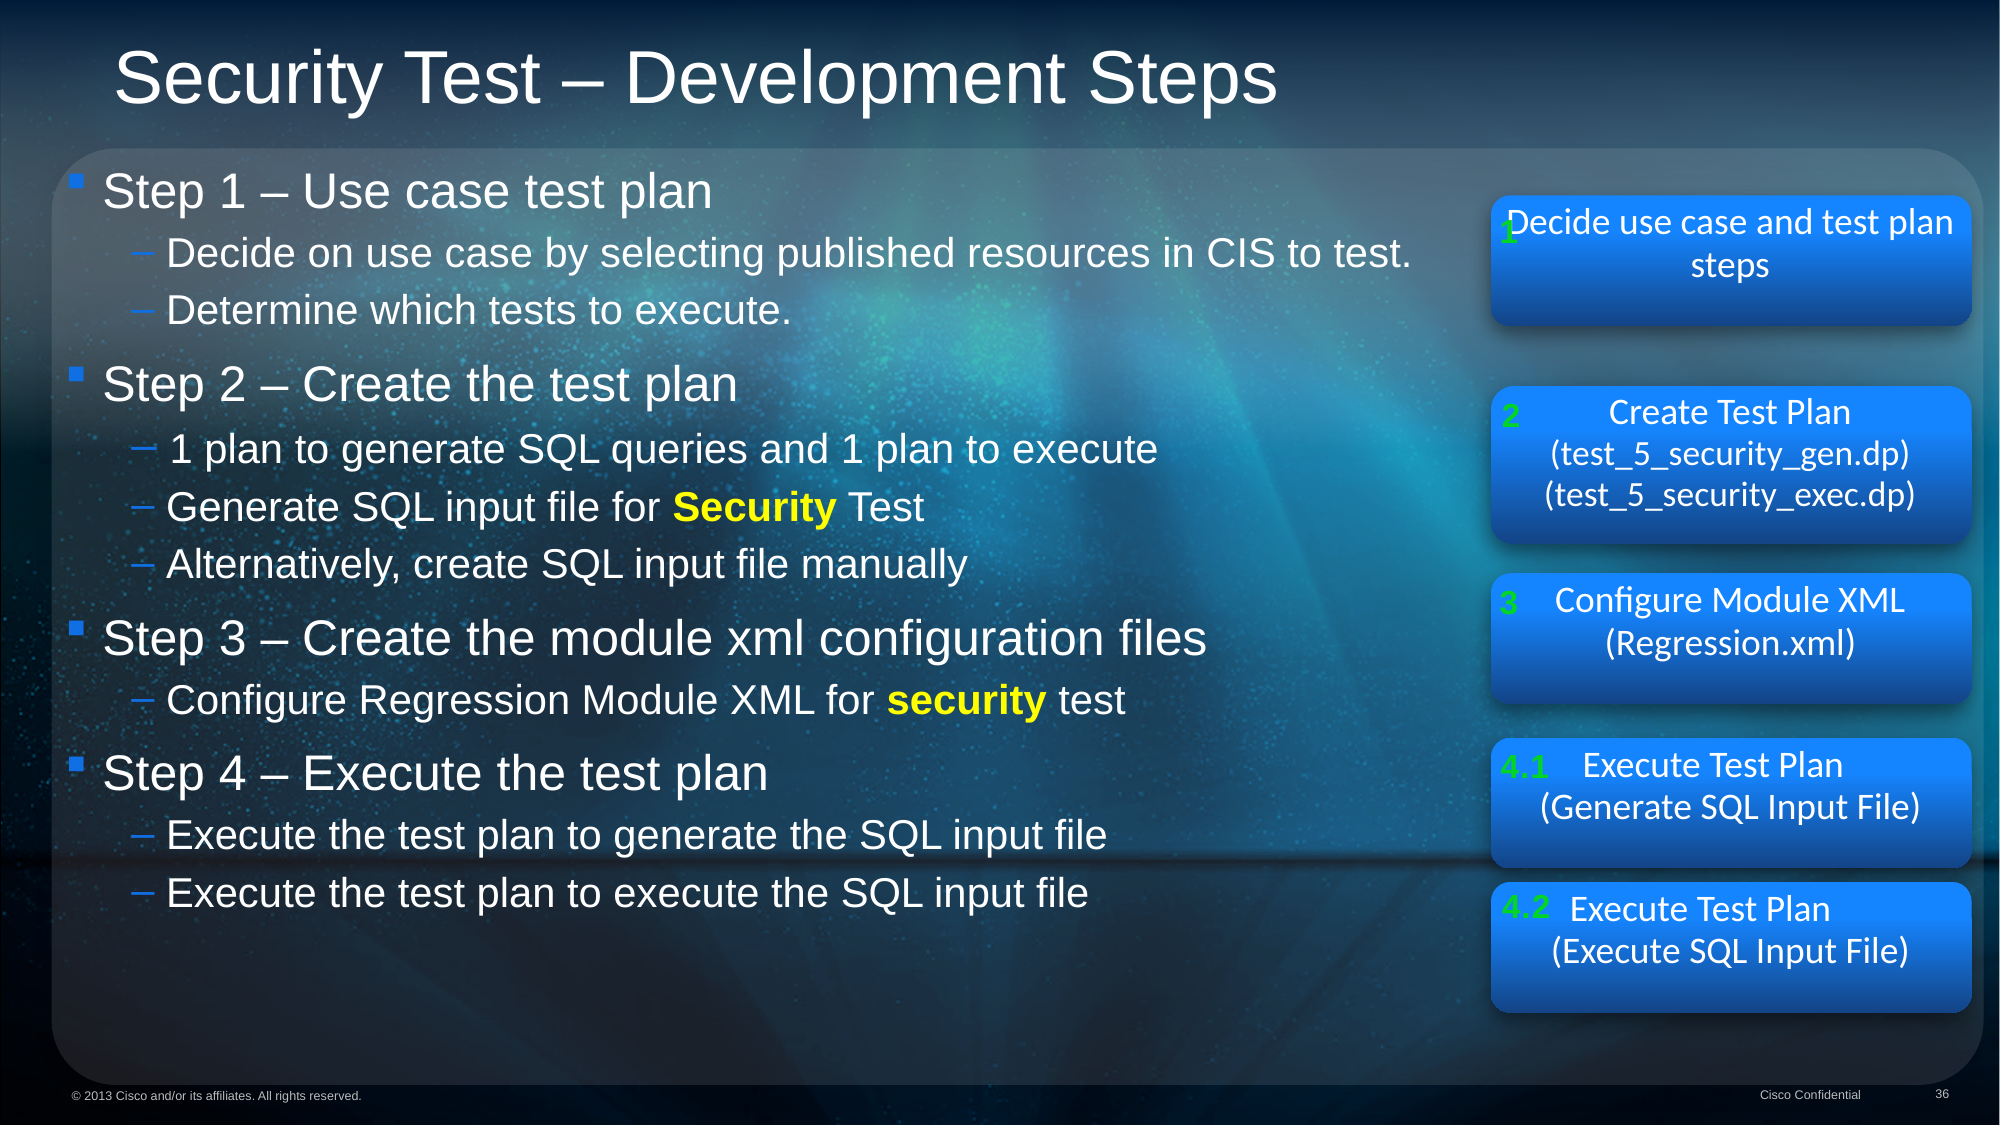

Security Test – Development Steps

Step 1 – Use case test plan
 Decide on use case by selecting published resources in CIS to test.
 Determine which tests to execute.
Step 2 – Create the test plan
 1 plan to generate SQL queries and 1 plan to execute
 Generate SQL input file for Security Test
 Alternatively, create SQL input file manually
Step 3 – Create the module xml configuration files
 Configure Regression Module XML for security test
Step 4 – Execute the test plan
 Execute the test plan to generate the SQL input file
 Execute the test plan to execute the SQL input file
Decide use case and test plan steps

1
Create Test Plan (test_5_security_gen.dp) (test_5_security_exec.dp)

2
Configure Module XML (Regression.xml)

3
Execute Test Plan     (Generate SQL Input File)

4.1
4.2
Execute Test Plan        (Execute SQL Input File)